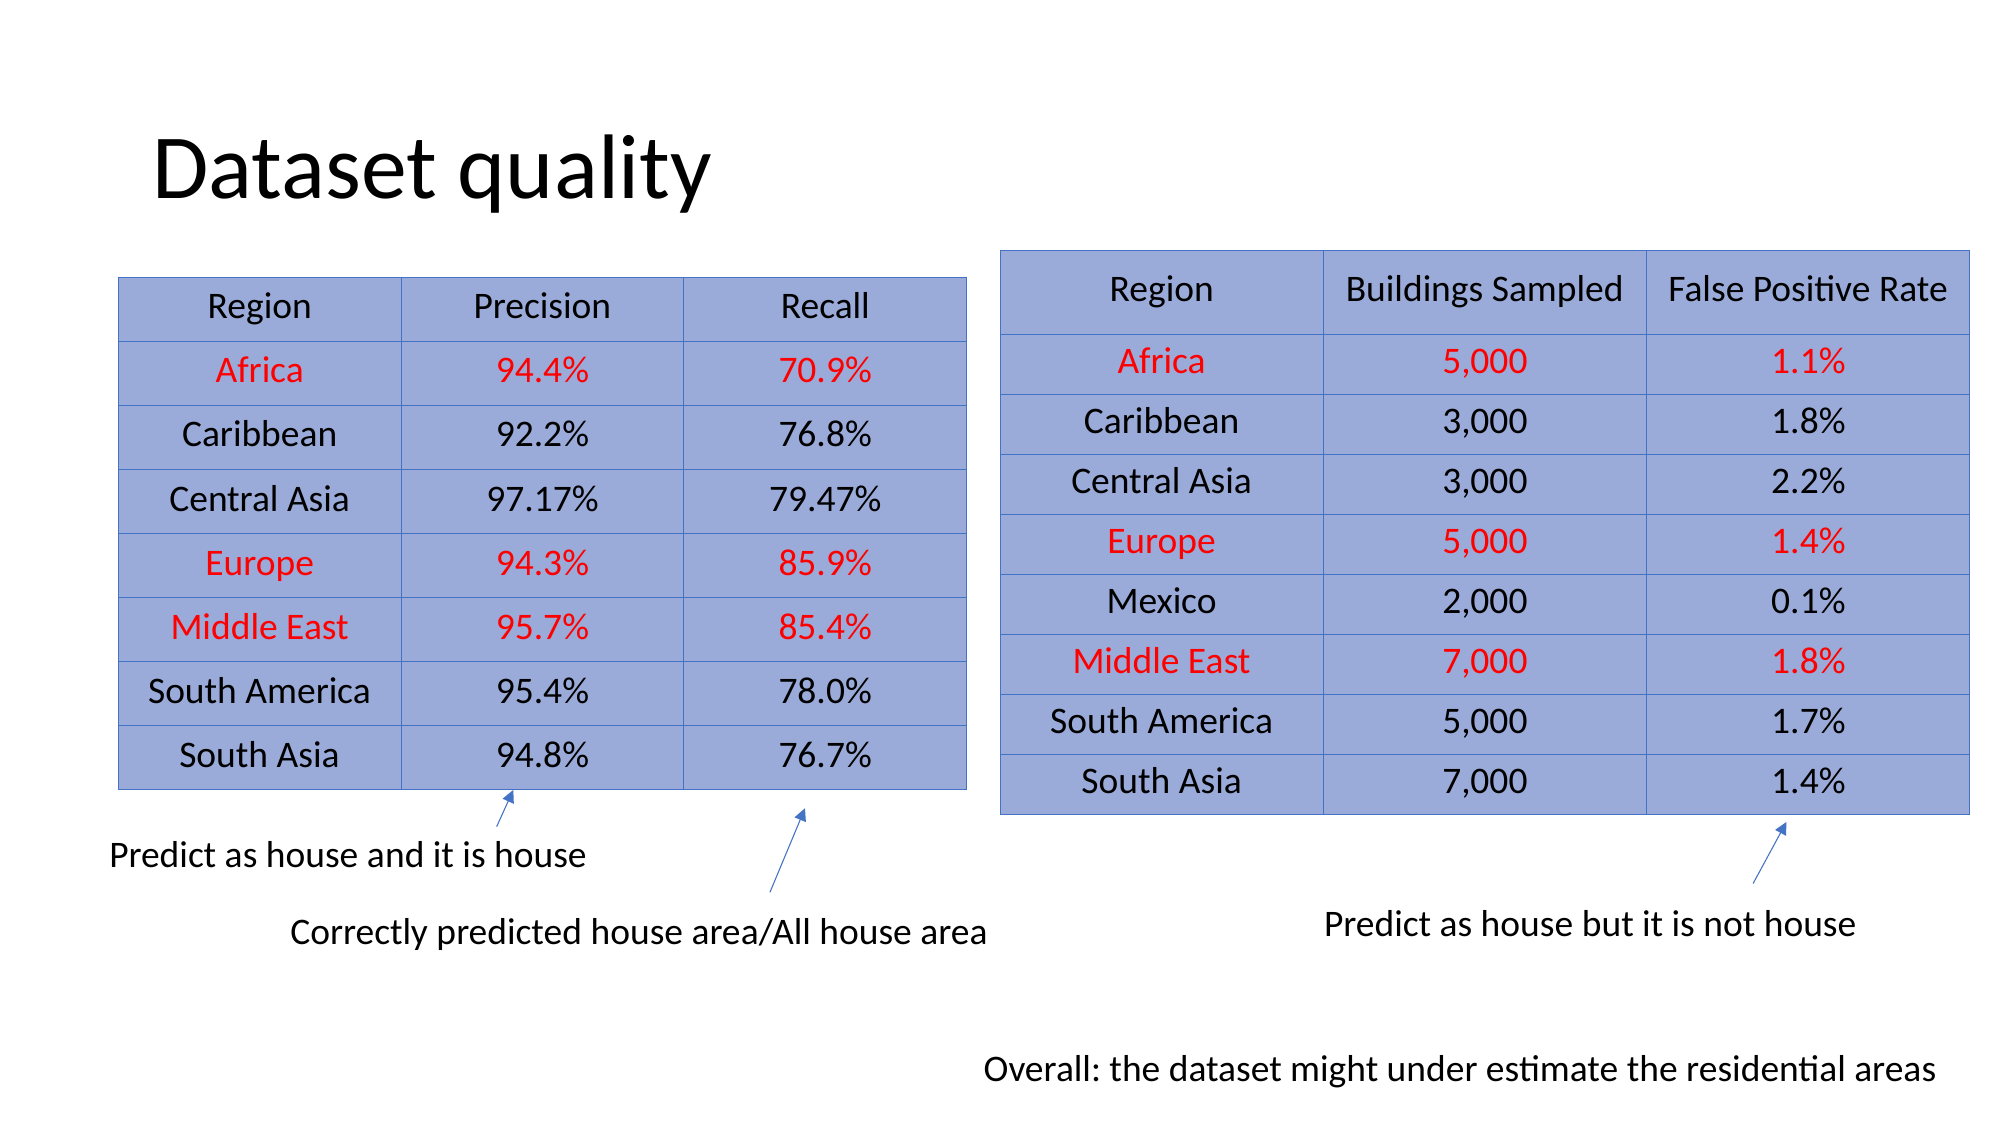

# Dataset quality
| Region | Buildings Sampled | False Positive Rate |
| --- | --- | --- |
| Africa | 5,000 | 1.1% |
| Caribbean | 3,000 | 1.8% |
| Central Asia | 3,000 | 2.2% |
| Europe | 5,000 | 1.4% |
| Mexico | 2,000 | 0.1% |
| Middle East | 7,000 | 1.8% |
| South America | 5,000 | 1.7% |
| South Asia | 7,000 | 1.4% |
| Region | Precision | Recall |
| --- | --- | --- |
| Africa | 94.4% | 70.9% |
| Caribbean | 92.2% | 76.8% |
| Central Asia | 97.17% | 79.47% |
| Europe | 94.3% | 85.9% |
| Middle East | 95.7% | 85.4% |
| South America | 95.4% | 78.0% |
| South Asia | 94.8% | 76.7% |
Predict as house and it is house
Predict as house but it is not house
Correctly predicted house area/All house area
Overall: the dataset might under estimate the residential areas